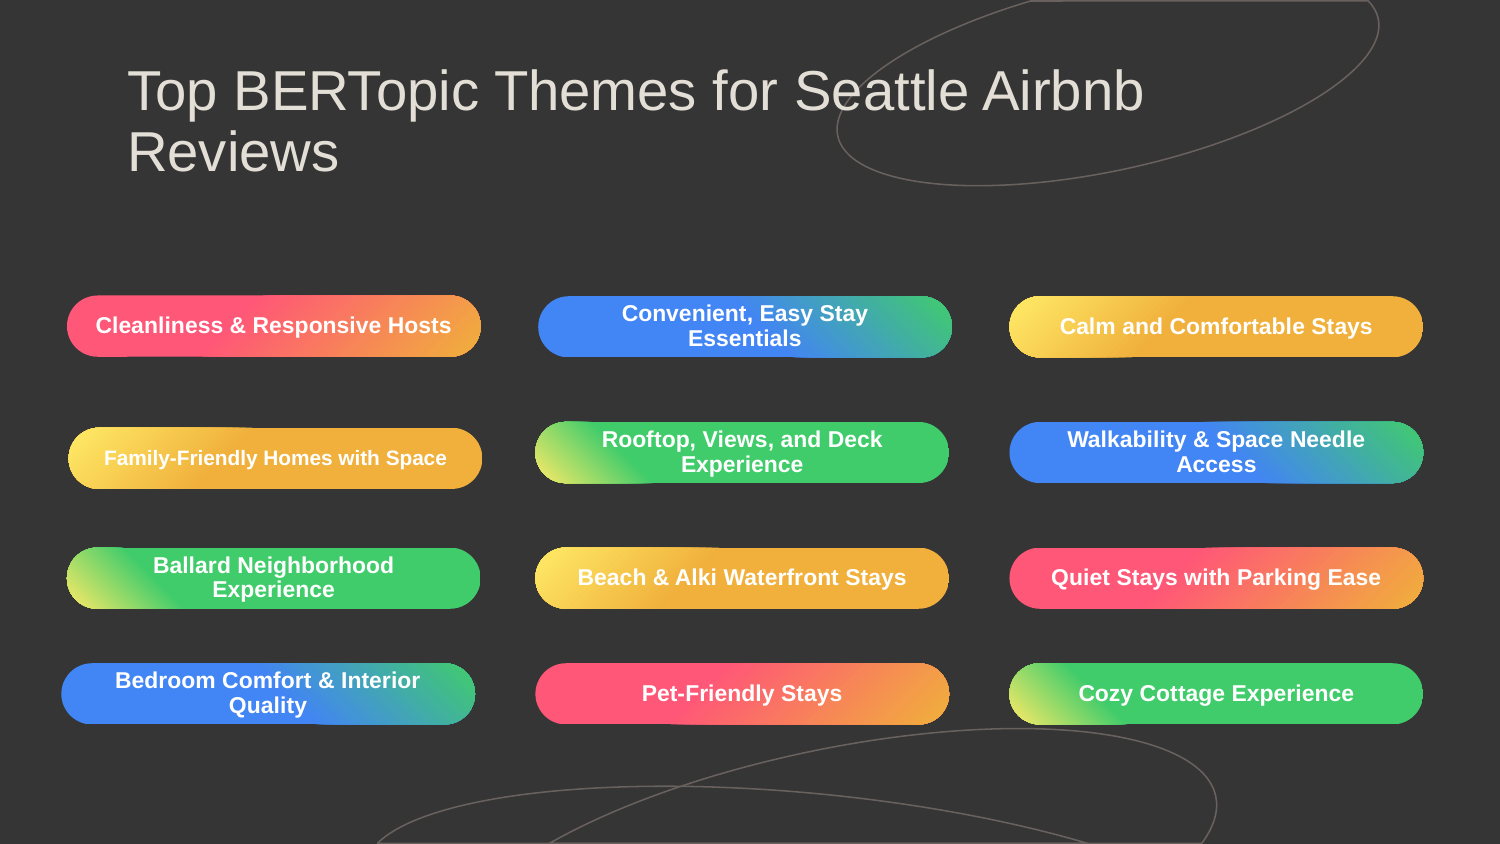

Top BERTopic Themes for Seattle Airbnb Reviews

Cleanliness & Responsive Hosts
Convenient, Easy Stay Essentials
Family-Friendly Homes with Space
Ballard Neighborhood Experience
Calm and Comfortable Stays
Rooftop, Views, and Deck Experience
Walkability & Space Needle Access
Beach & Alki Waterfront Stays
Quiet Stays with Parking Ease
Bedroom Comfort & Interior Quality
Pet-Friendly Stays
Cozy Cottage Experience